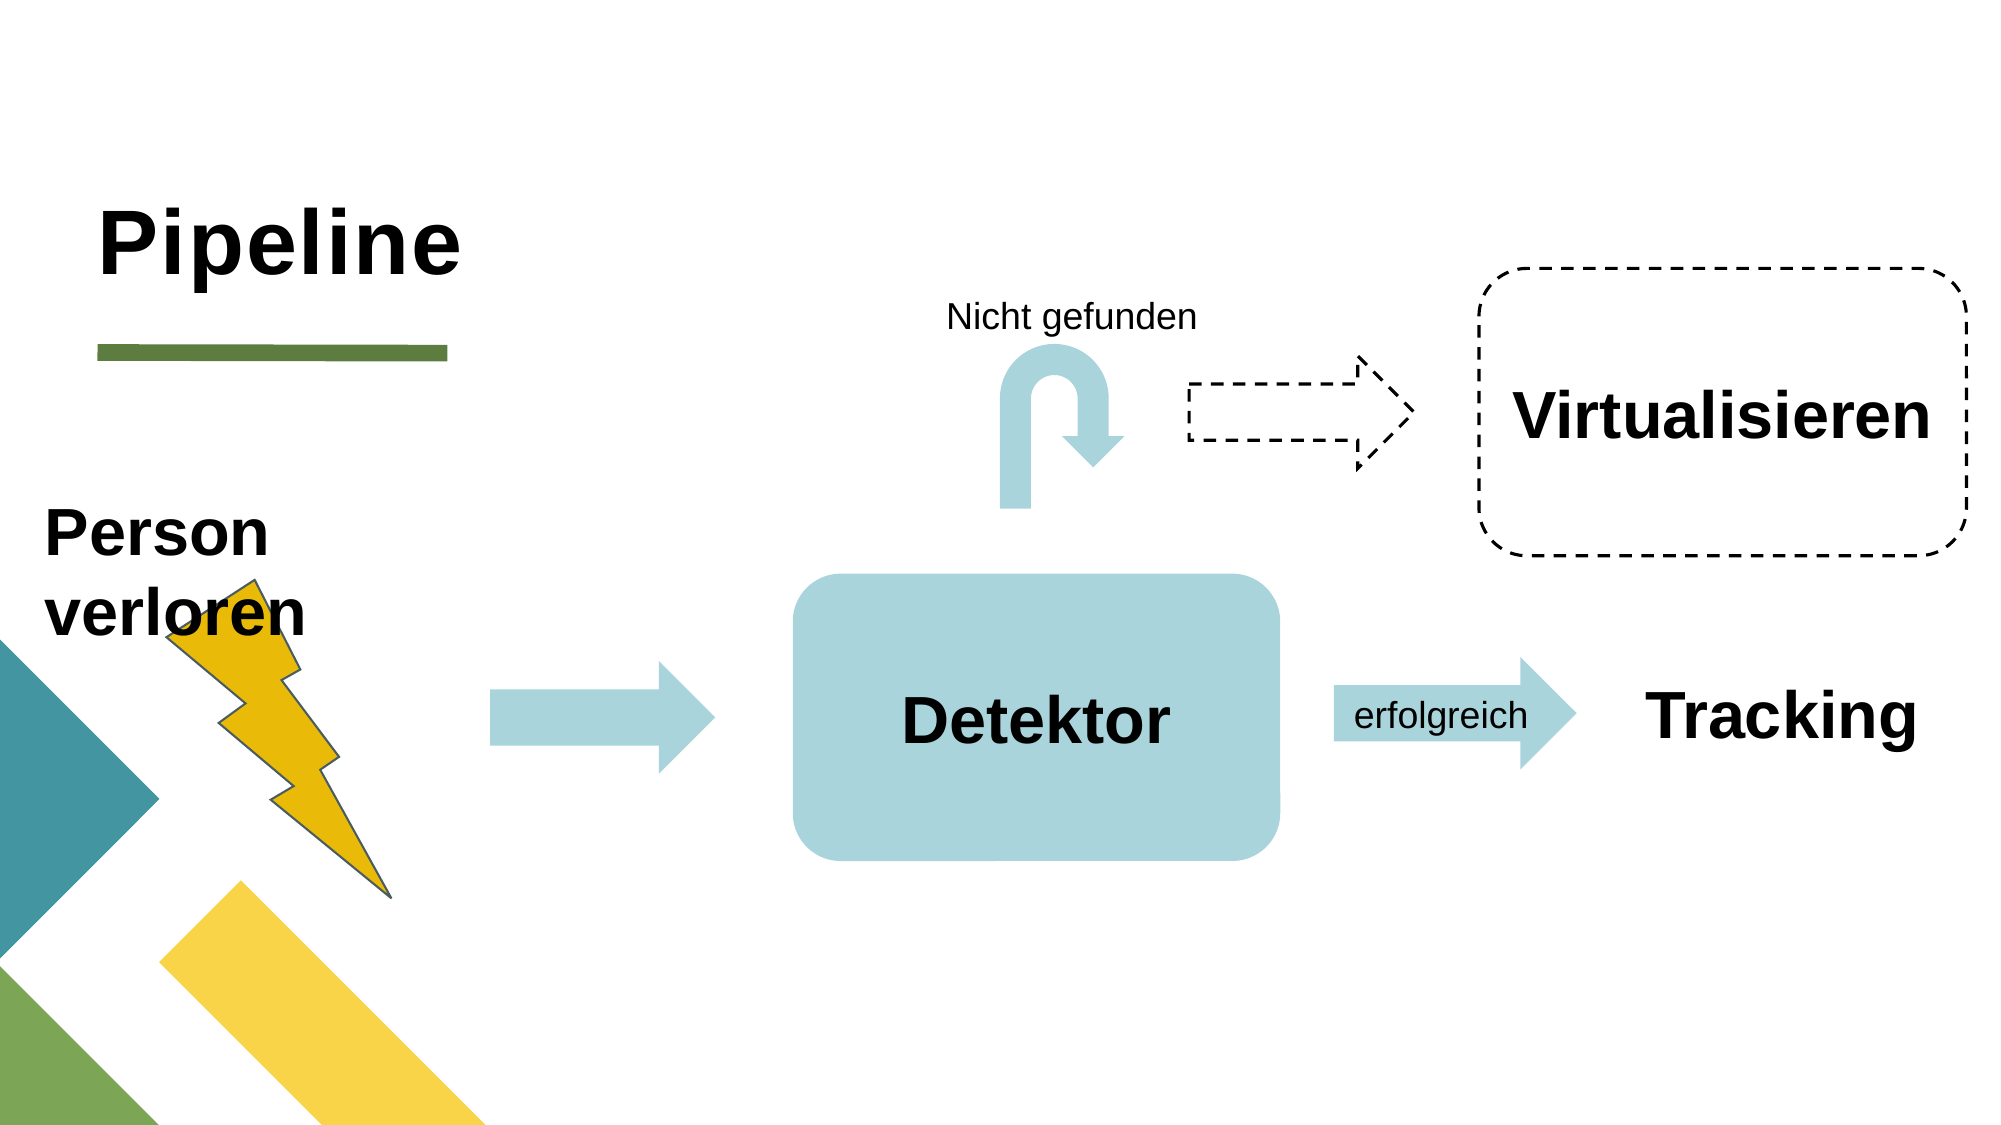

# Pipeline
Virtualisieren
Nicht gefunden

Person verloren
Detektor

erfolgreich

Tracking